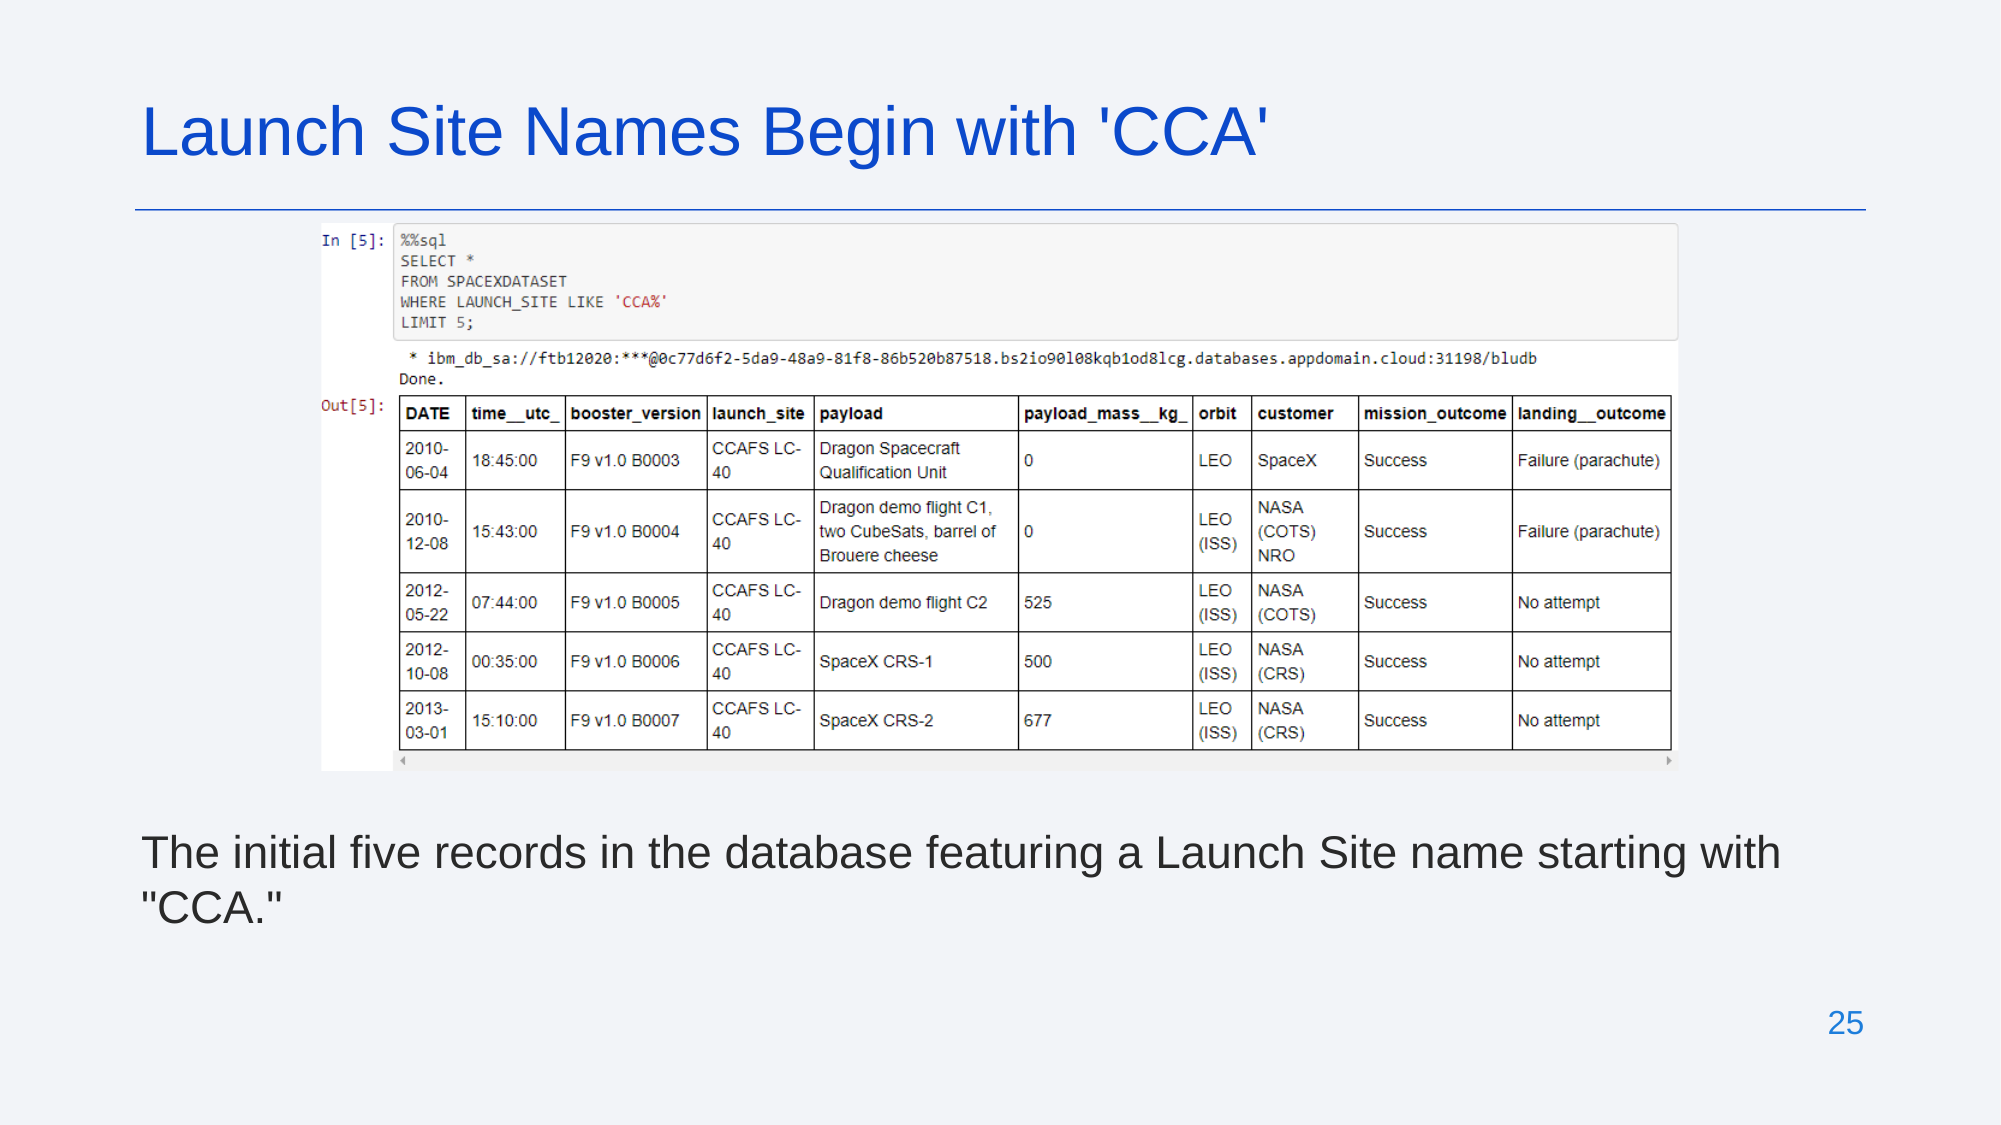

Launch Site Names Begin with 'CCA'

The initial five records in the database featuring a Launch Site name starting with "CCA."
25